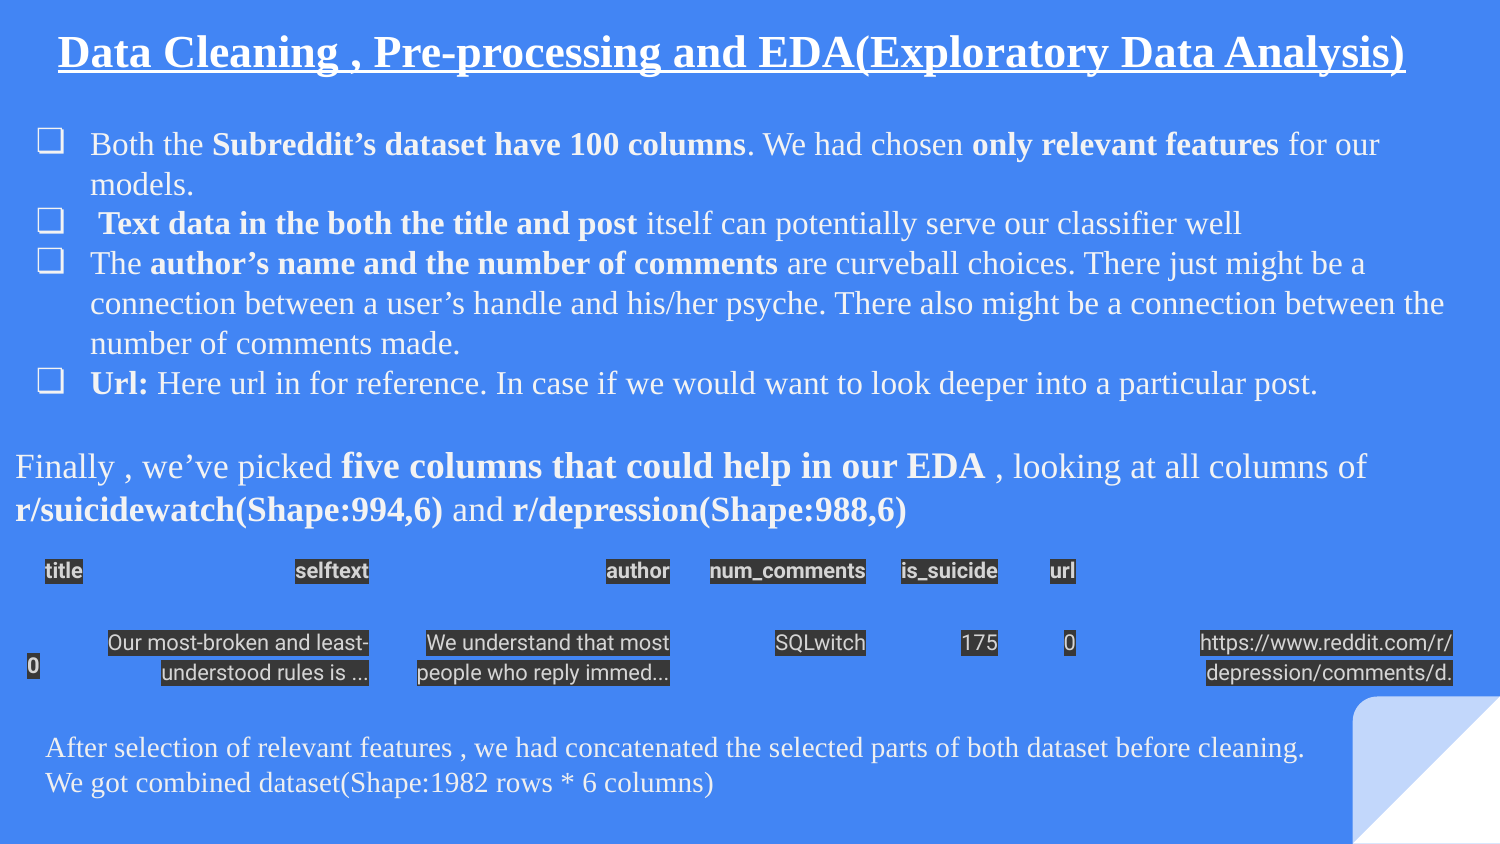

Data Cleaning , Pre-processing and EDA(Exploratory Data Analysis)
Both the Subreddit’s dataset have 100 columns. We had chosen only relevant features for our models.
 Text data in the both the title and post itself can potentially serve our classifier well
The author’s name and the number of comments are curveball choices. There just might be a connection between a user’s handle and his/her psyche. There also might be a connection between the number of comments made.
Url: Here url in for reference. In case if we would want to look deeper into a particular post.

Finally , we’ve picked five columns that could help in our EDA , looking at all columns of r/suicidewatch(Shape:994,6) and r/depression(Shape:988,6)

#

| title | selftext | author | num\_comments | is\_suicide | url |  |
| --- | --- | --- | --- | --- | --- | --- |
| 0 | Our most-broken and least-understood rules is ... | We understand that most people who reply immed... | SQLwitch | 175 | 0 | https://www.reddit.com/r/depression/comments/d. |
After selection of relevant features , we had concatenated the selected parts of both dataset before cleaning.
We got combined dataset(Shape:1982 rows * 6 columns)